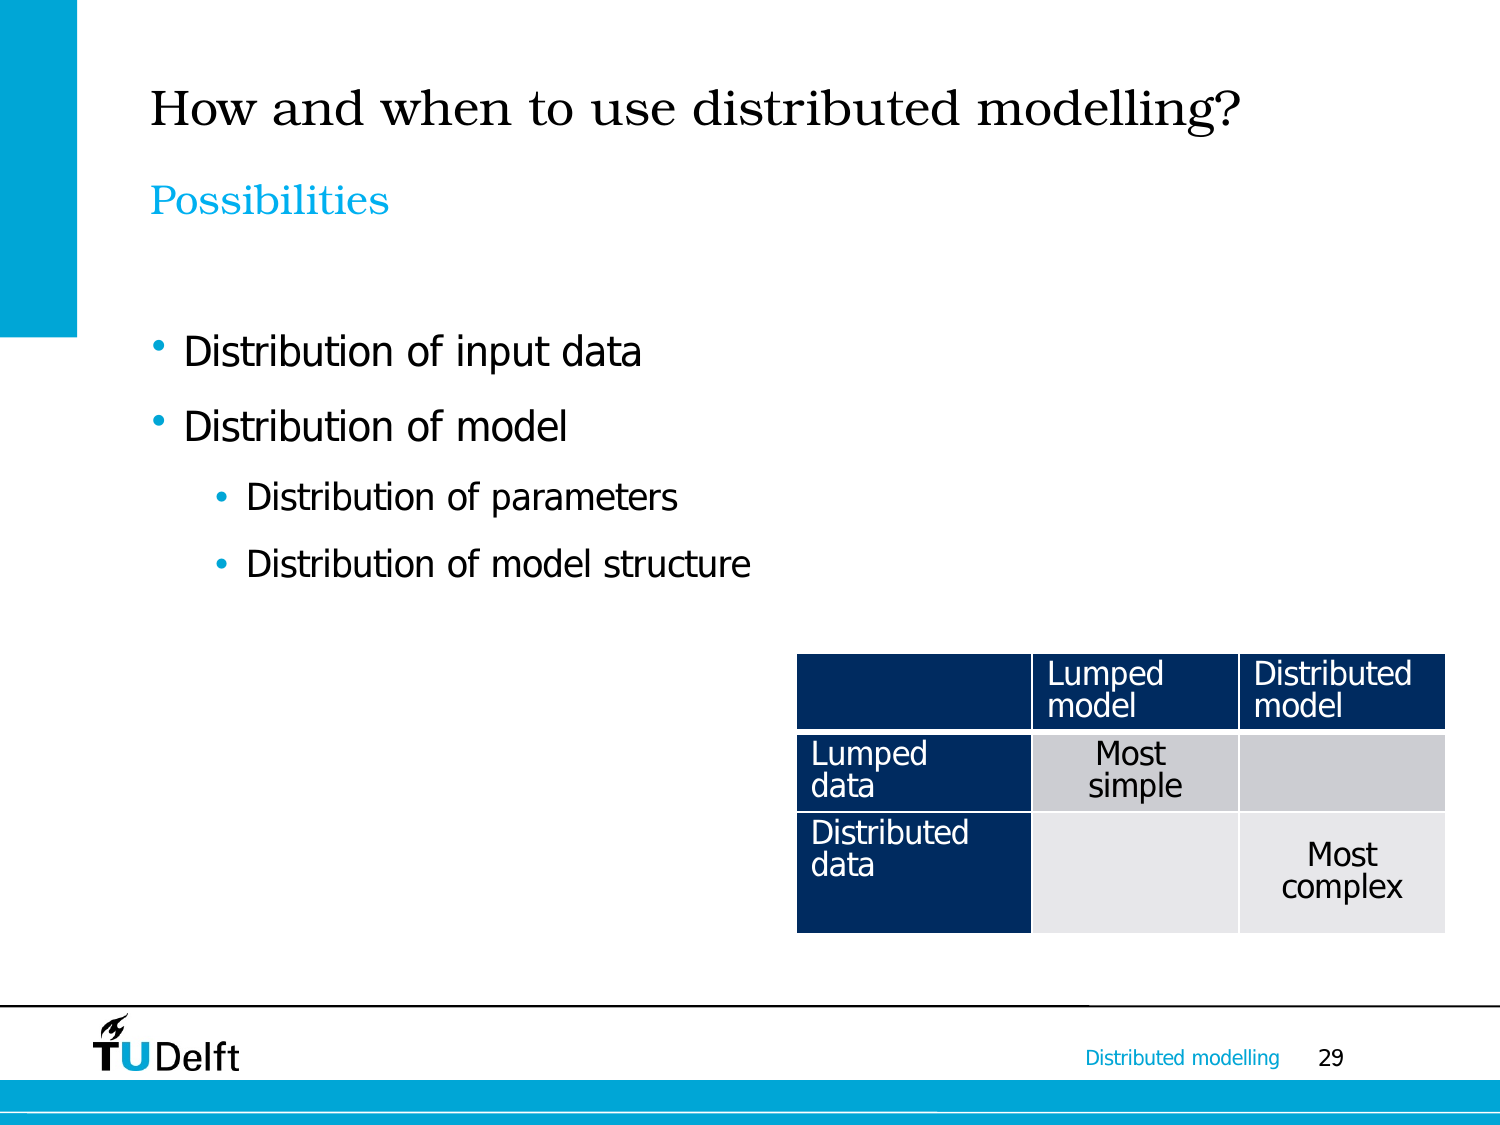

# How and when to use distributed modelling?
Possibilities
Distribution of input data
Distribution of model
Distribution of parameters
Distribution of model structure
|  | Lumped model | Distributed model |
| --- | --- | --- |
| Lumped data | Most simple |  |
| Distributed data |  | Most complex |